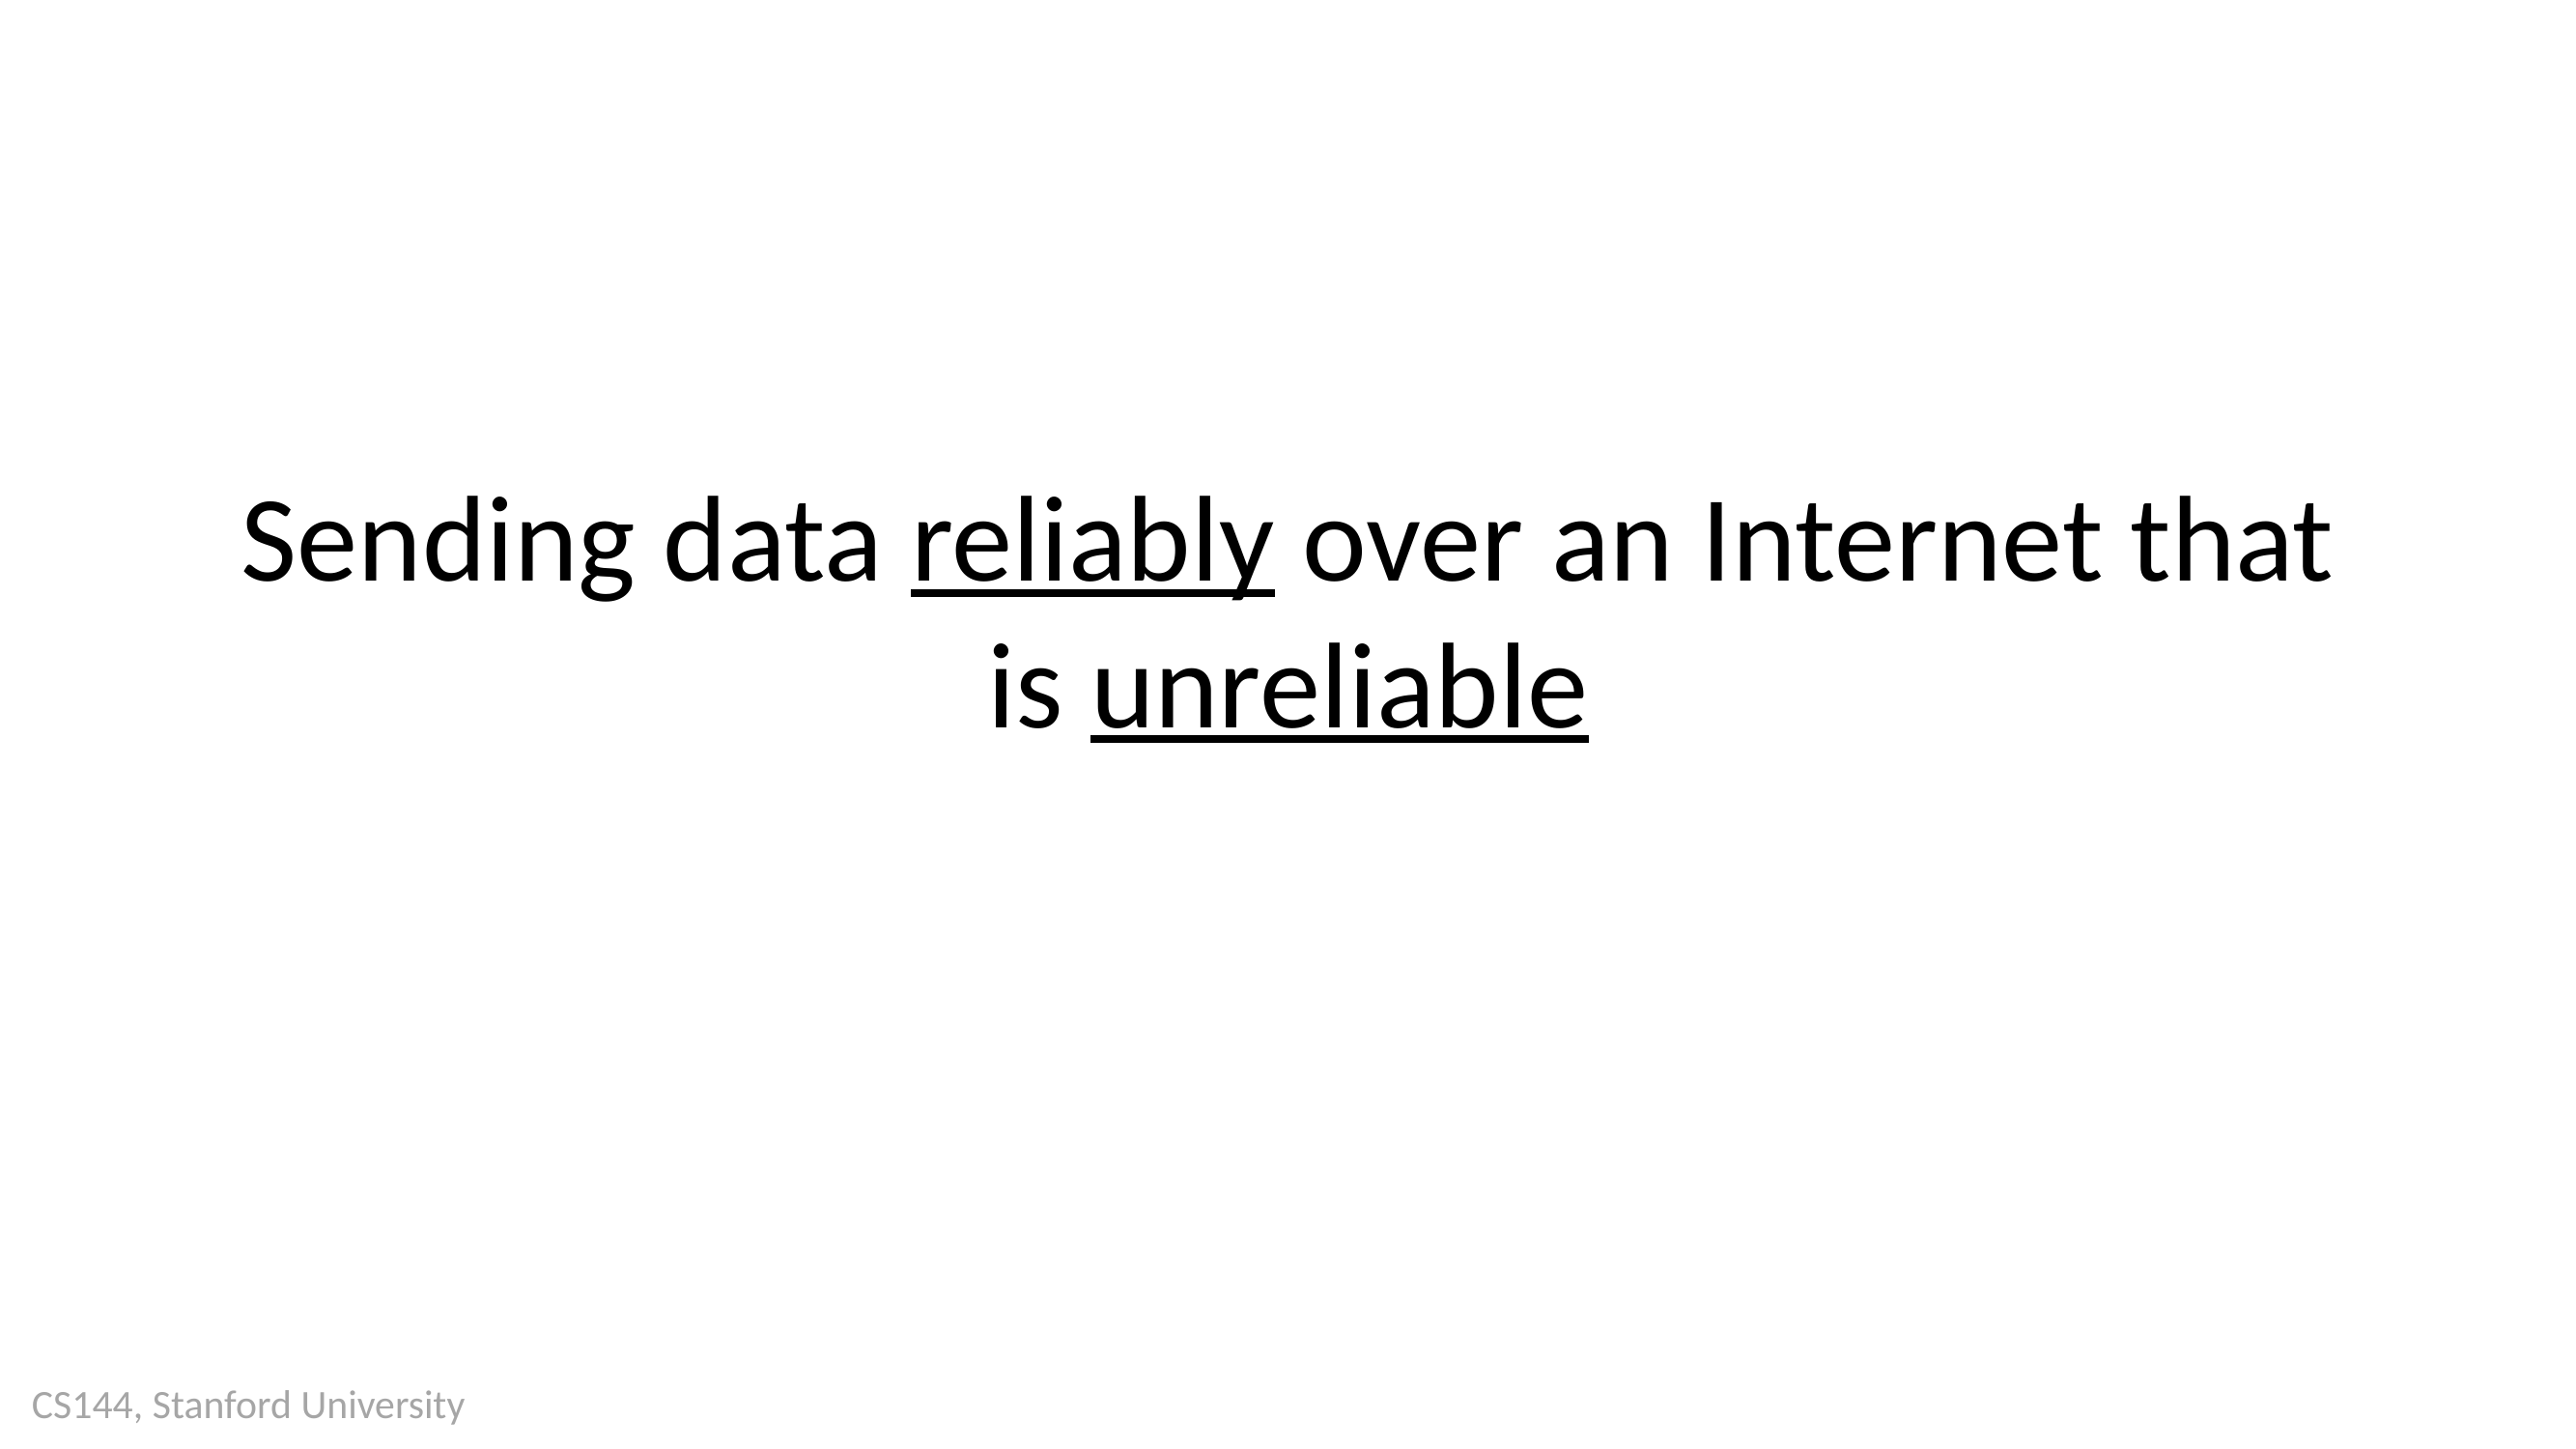

# Sending data reliably over an Internet that is unreliable